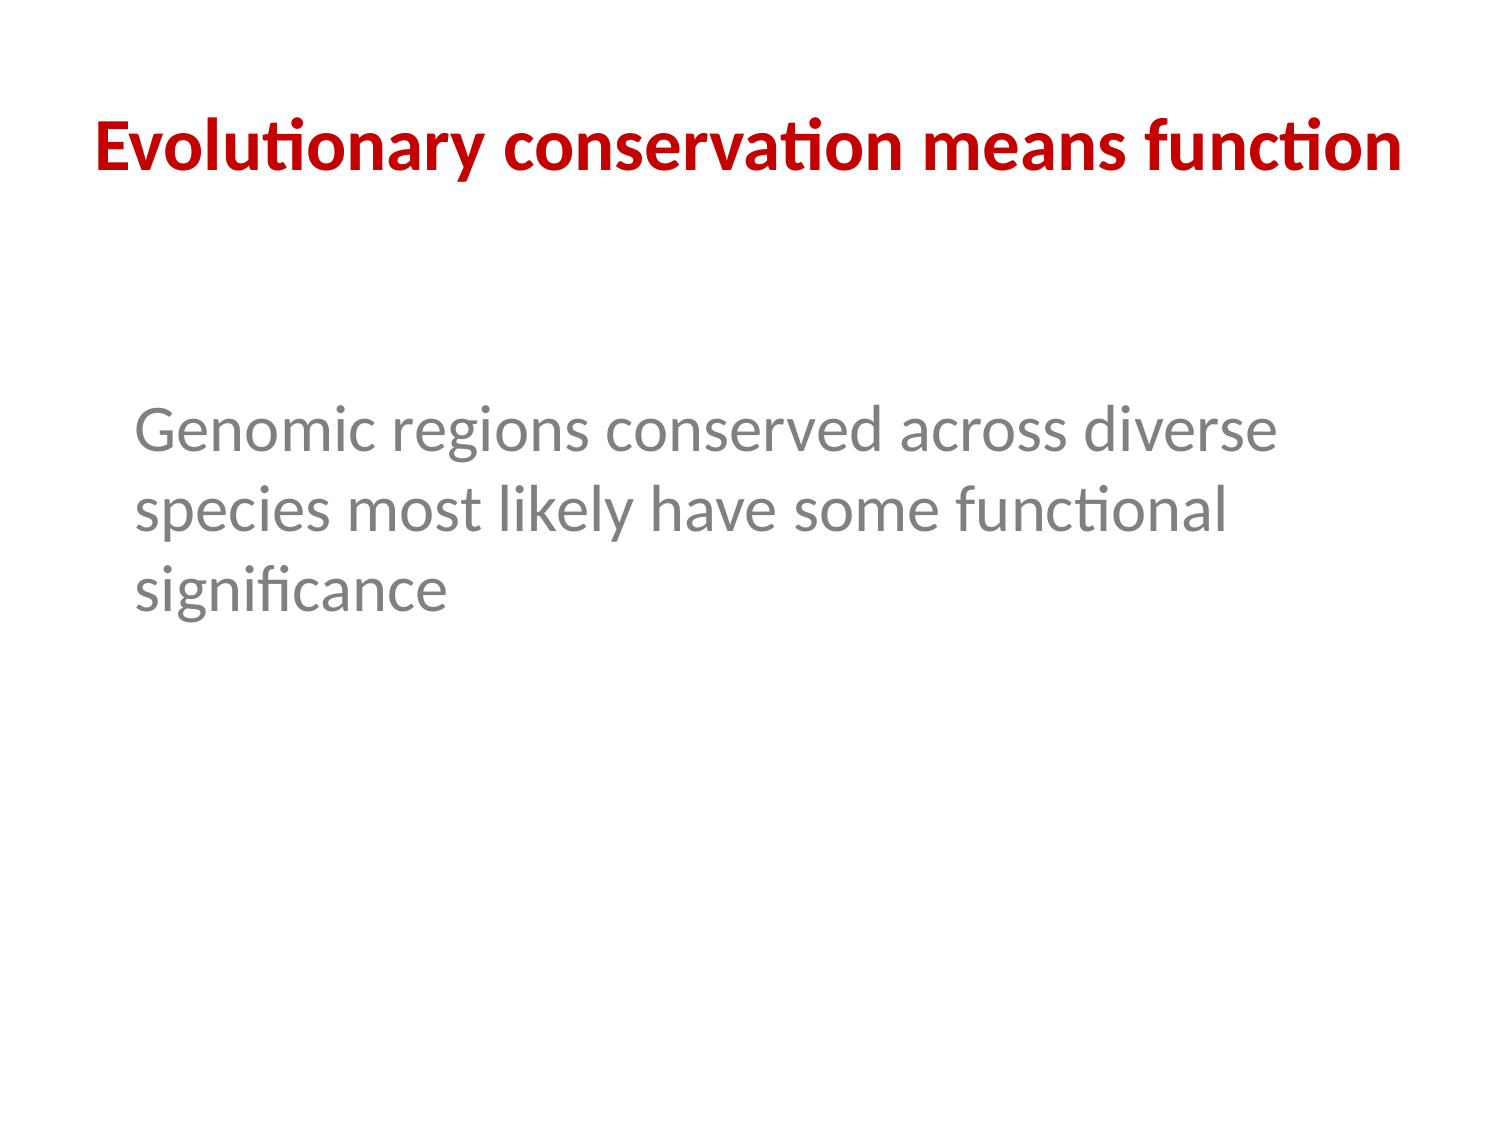

# Evolutionary conservation means function
Genomic regions conserved across diverse species most likely have some functional significance